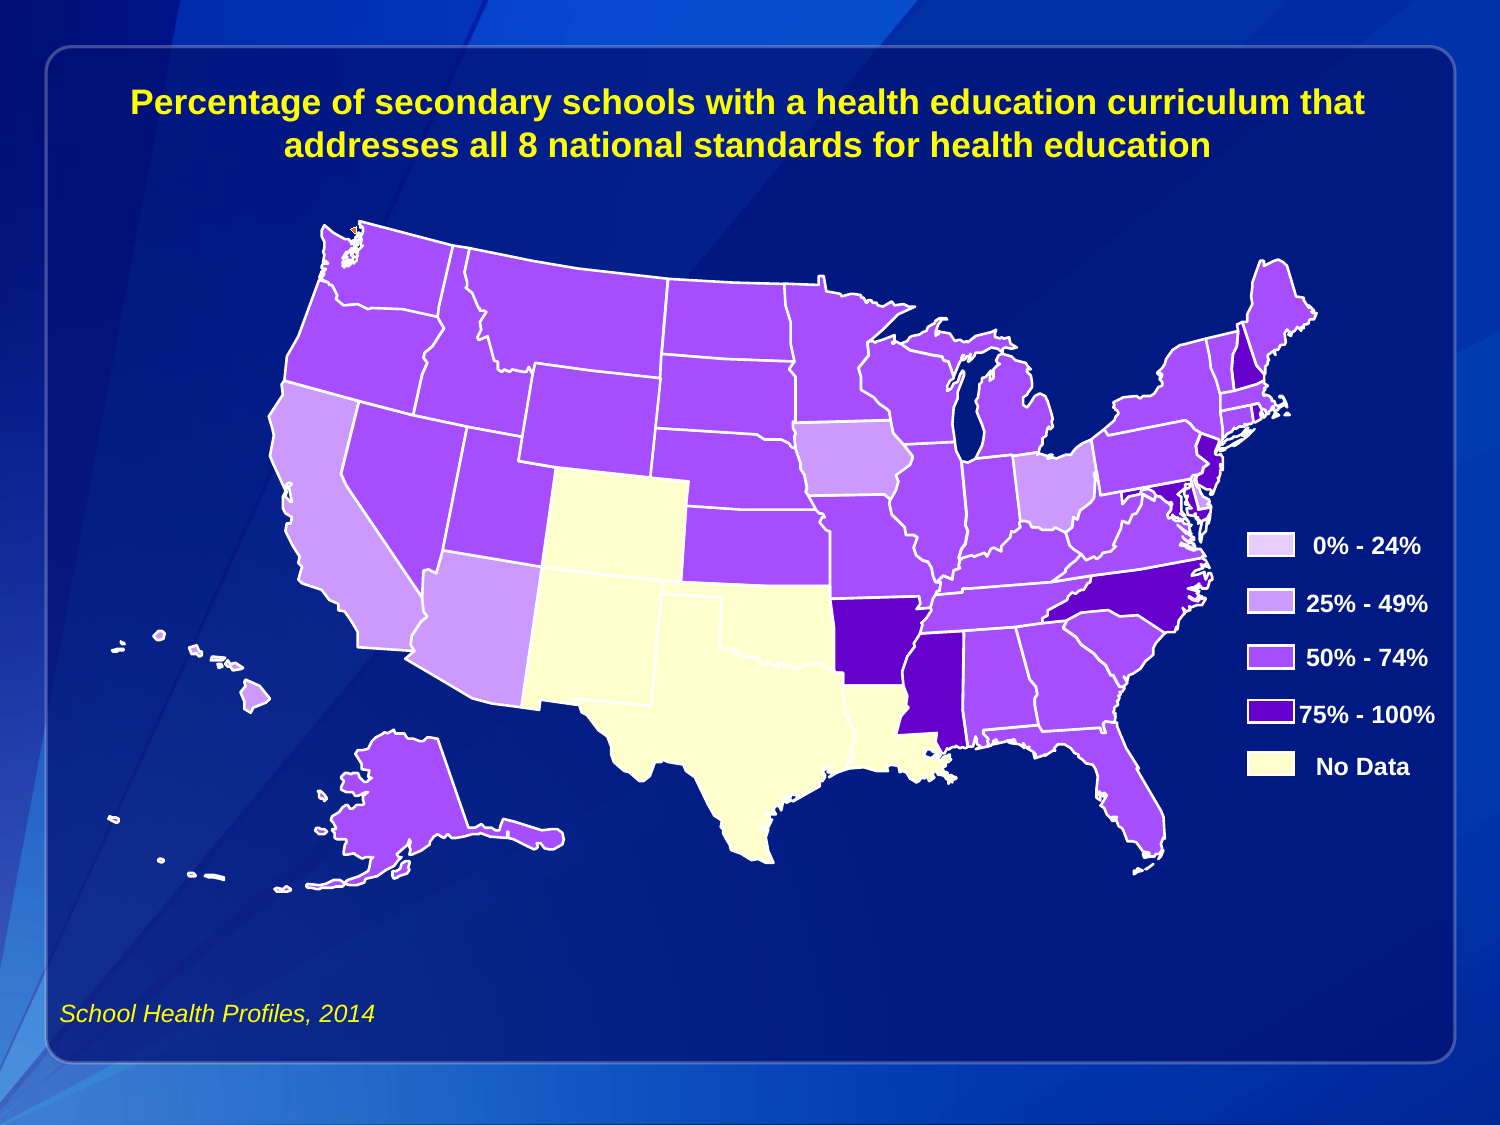

Percentage of secondary schools with a health education curriculum that addresses all 8 national standards for health education

0% - 24%

25% - 49%

50% - 74%

75% - 100%

No Data

School Health Profiles, 2014